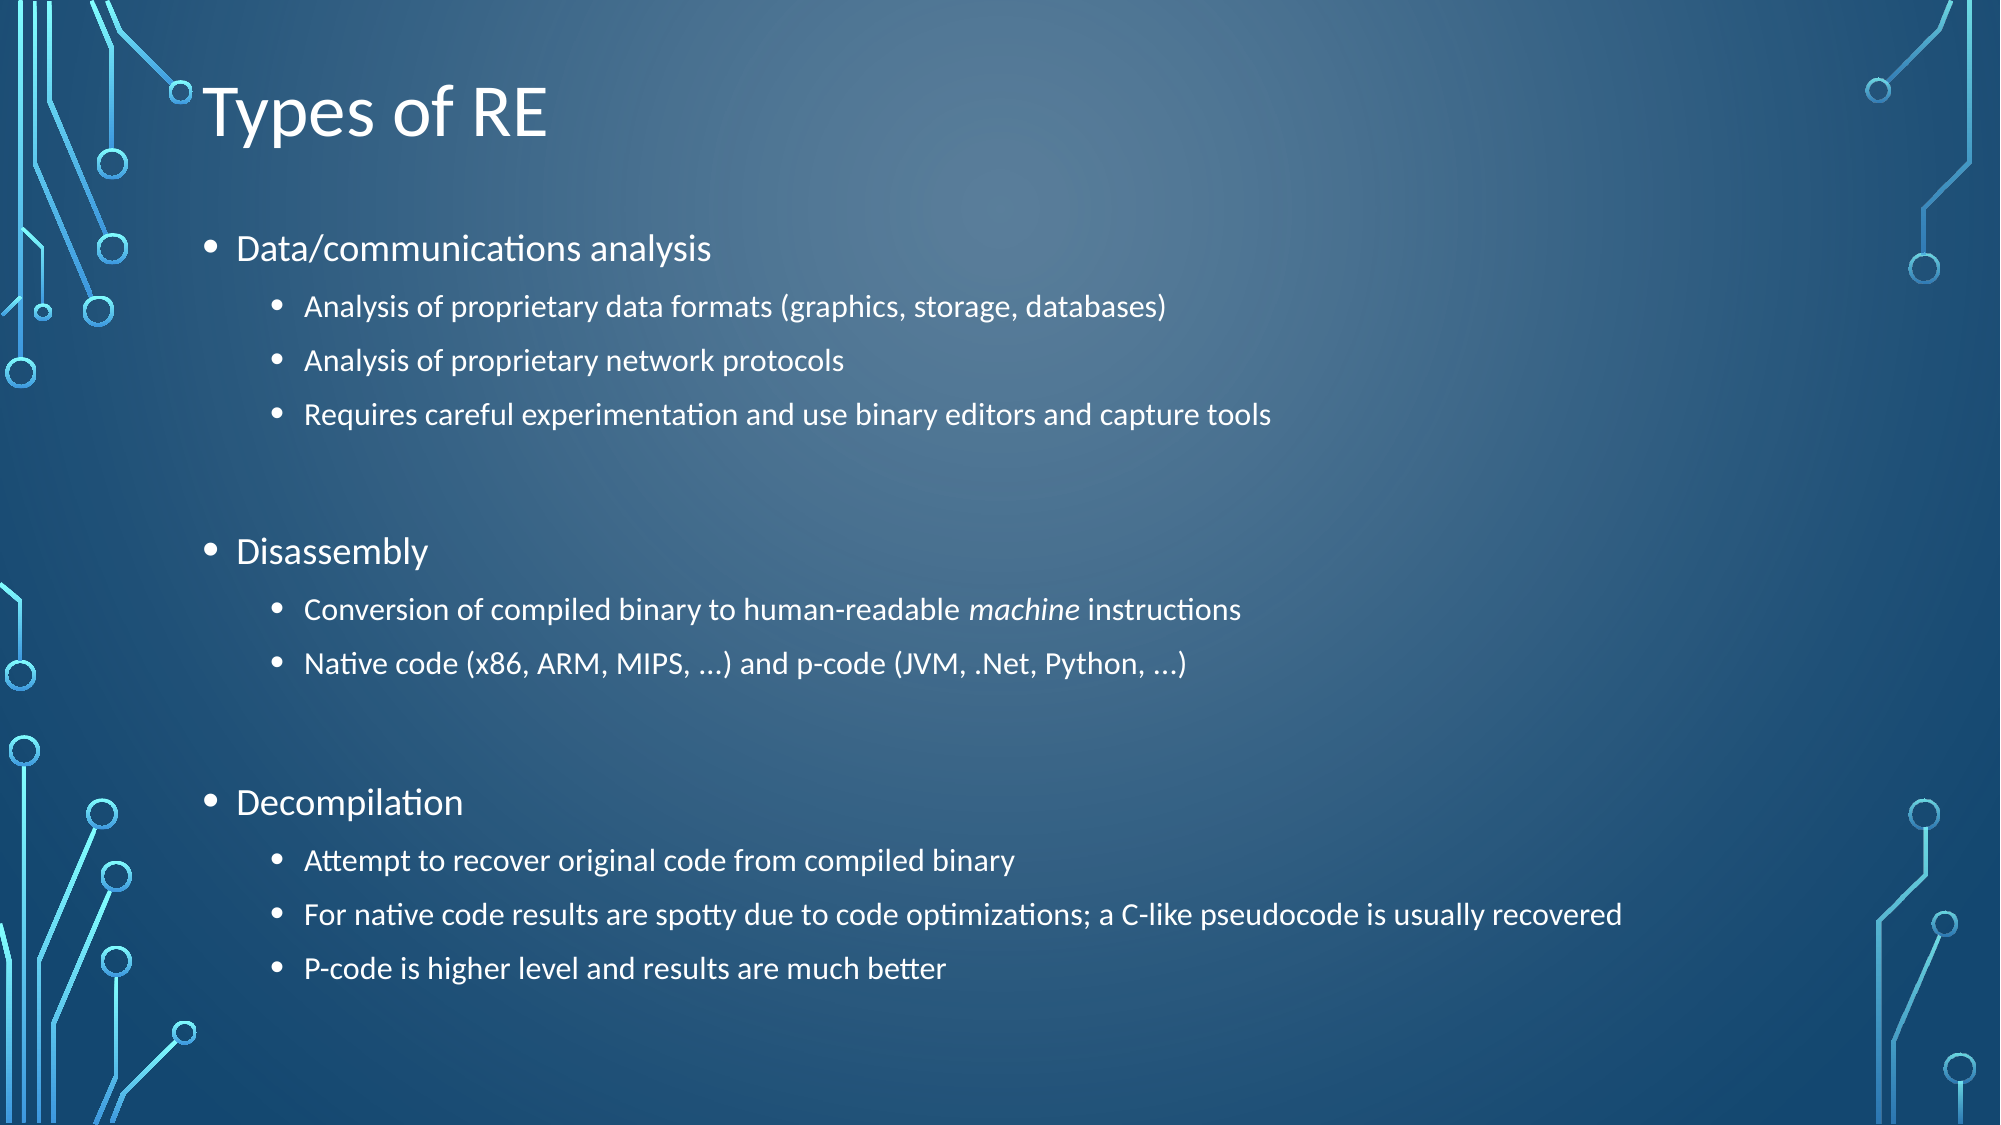

# Types of RE
Data/communications analysis
Analysis of proprietary data formats (graphics, storage, databases)
Analysis of proprietary network protocols
Requires careful experimentation and use binary editors and capture tools

Disassembly
Conversion of compiled binary to human-readable machine instructions
Native code (x86, ARM, MIPS, ...) and p-code (JVM, .Net, Python, ...)

Decompilation
Attempt to recover original code from compiled binary
For native code results are spotty due to code optimizations; a C-like pseudocode is usually recovered
P-code is higher level and results are much better